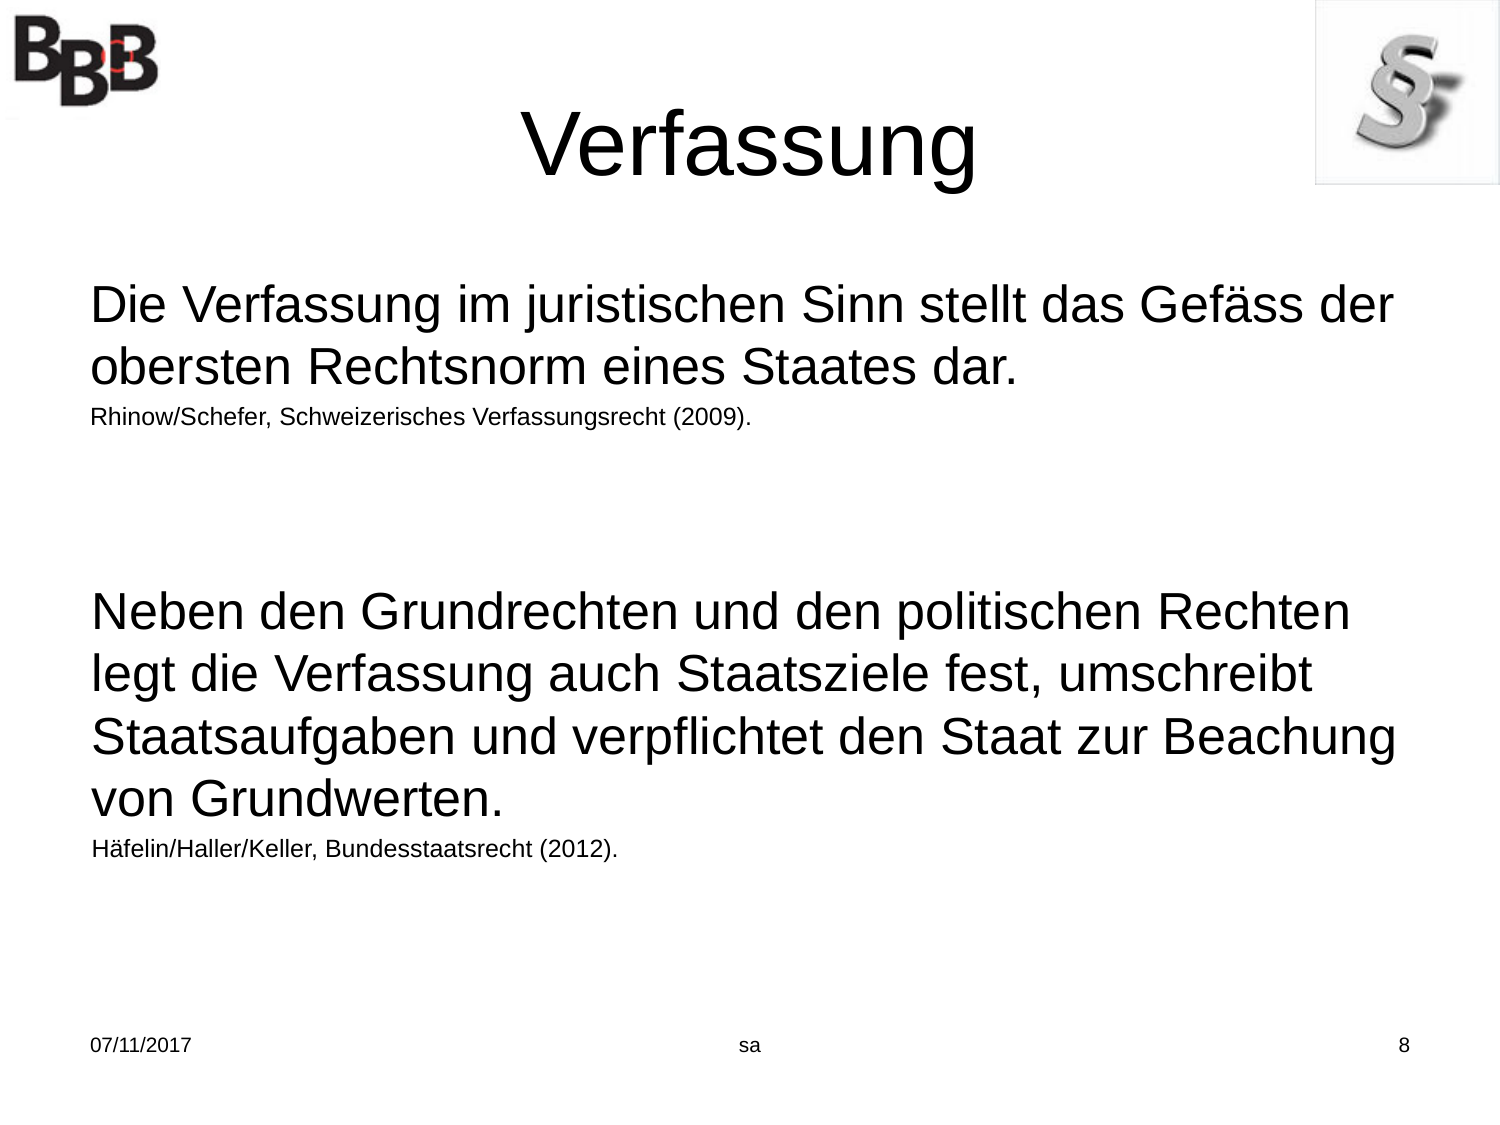

# Verfassung
Die Verfassung im juristischen Sinn stellt das Gefäss der obersten Rechtsnorm eines Staates dar.
Rhinow/Schefer, Schweizerisches Verfassungsrecht (2009).
Neben den Grundrechten und den politischen Rechten legt die Verfassung auch Staatsziele fest, umschreibt Staatsaufgaben und verpflichtet den Staat zur Beachung von Grundwerten.
Häfelin/Haller/Keller, Bundesstaatsrecht (2012).
07/11/2017
sa
8